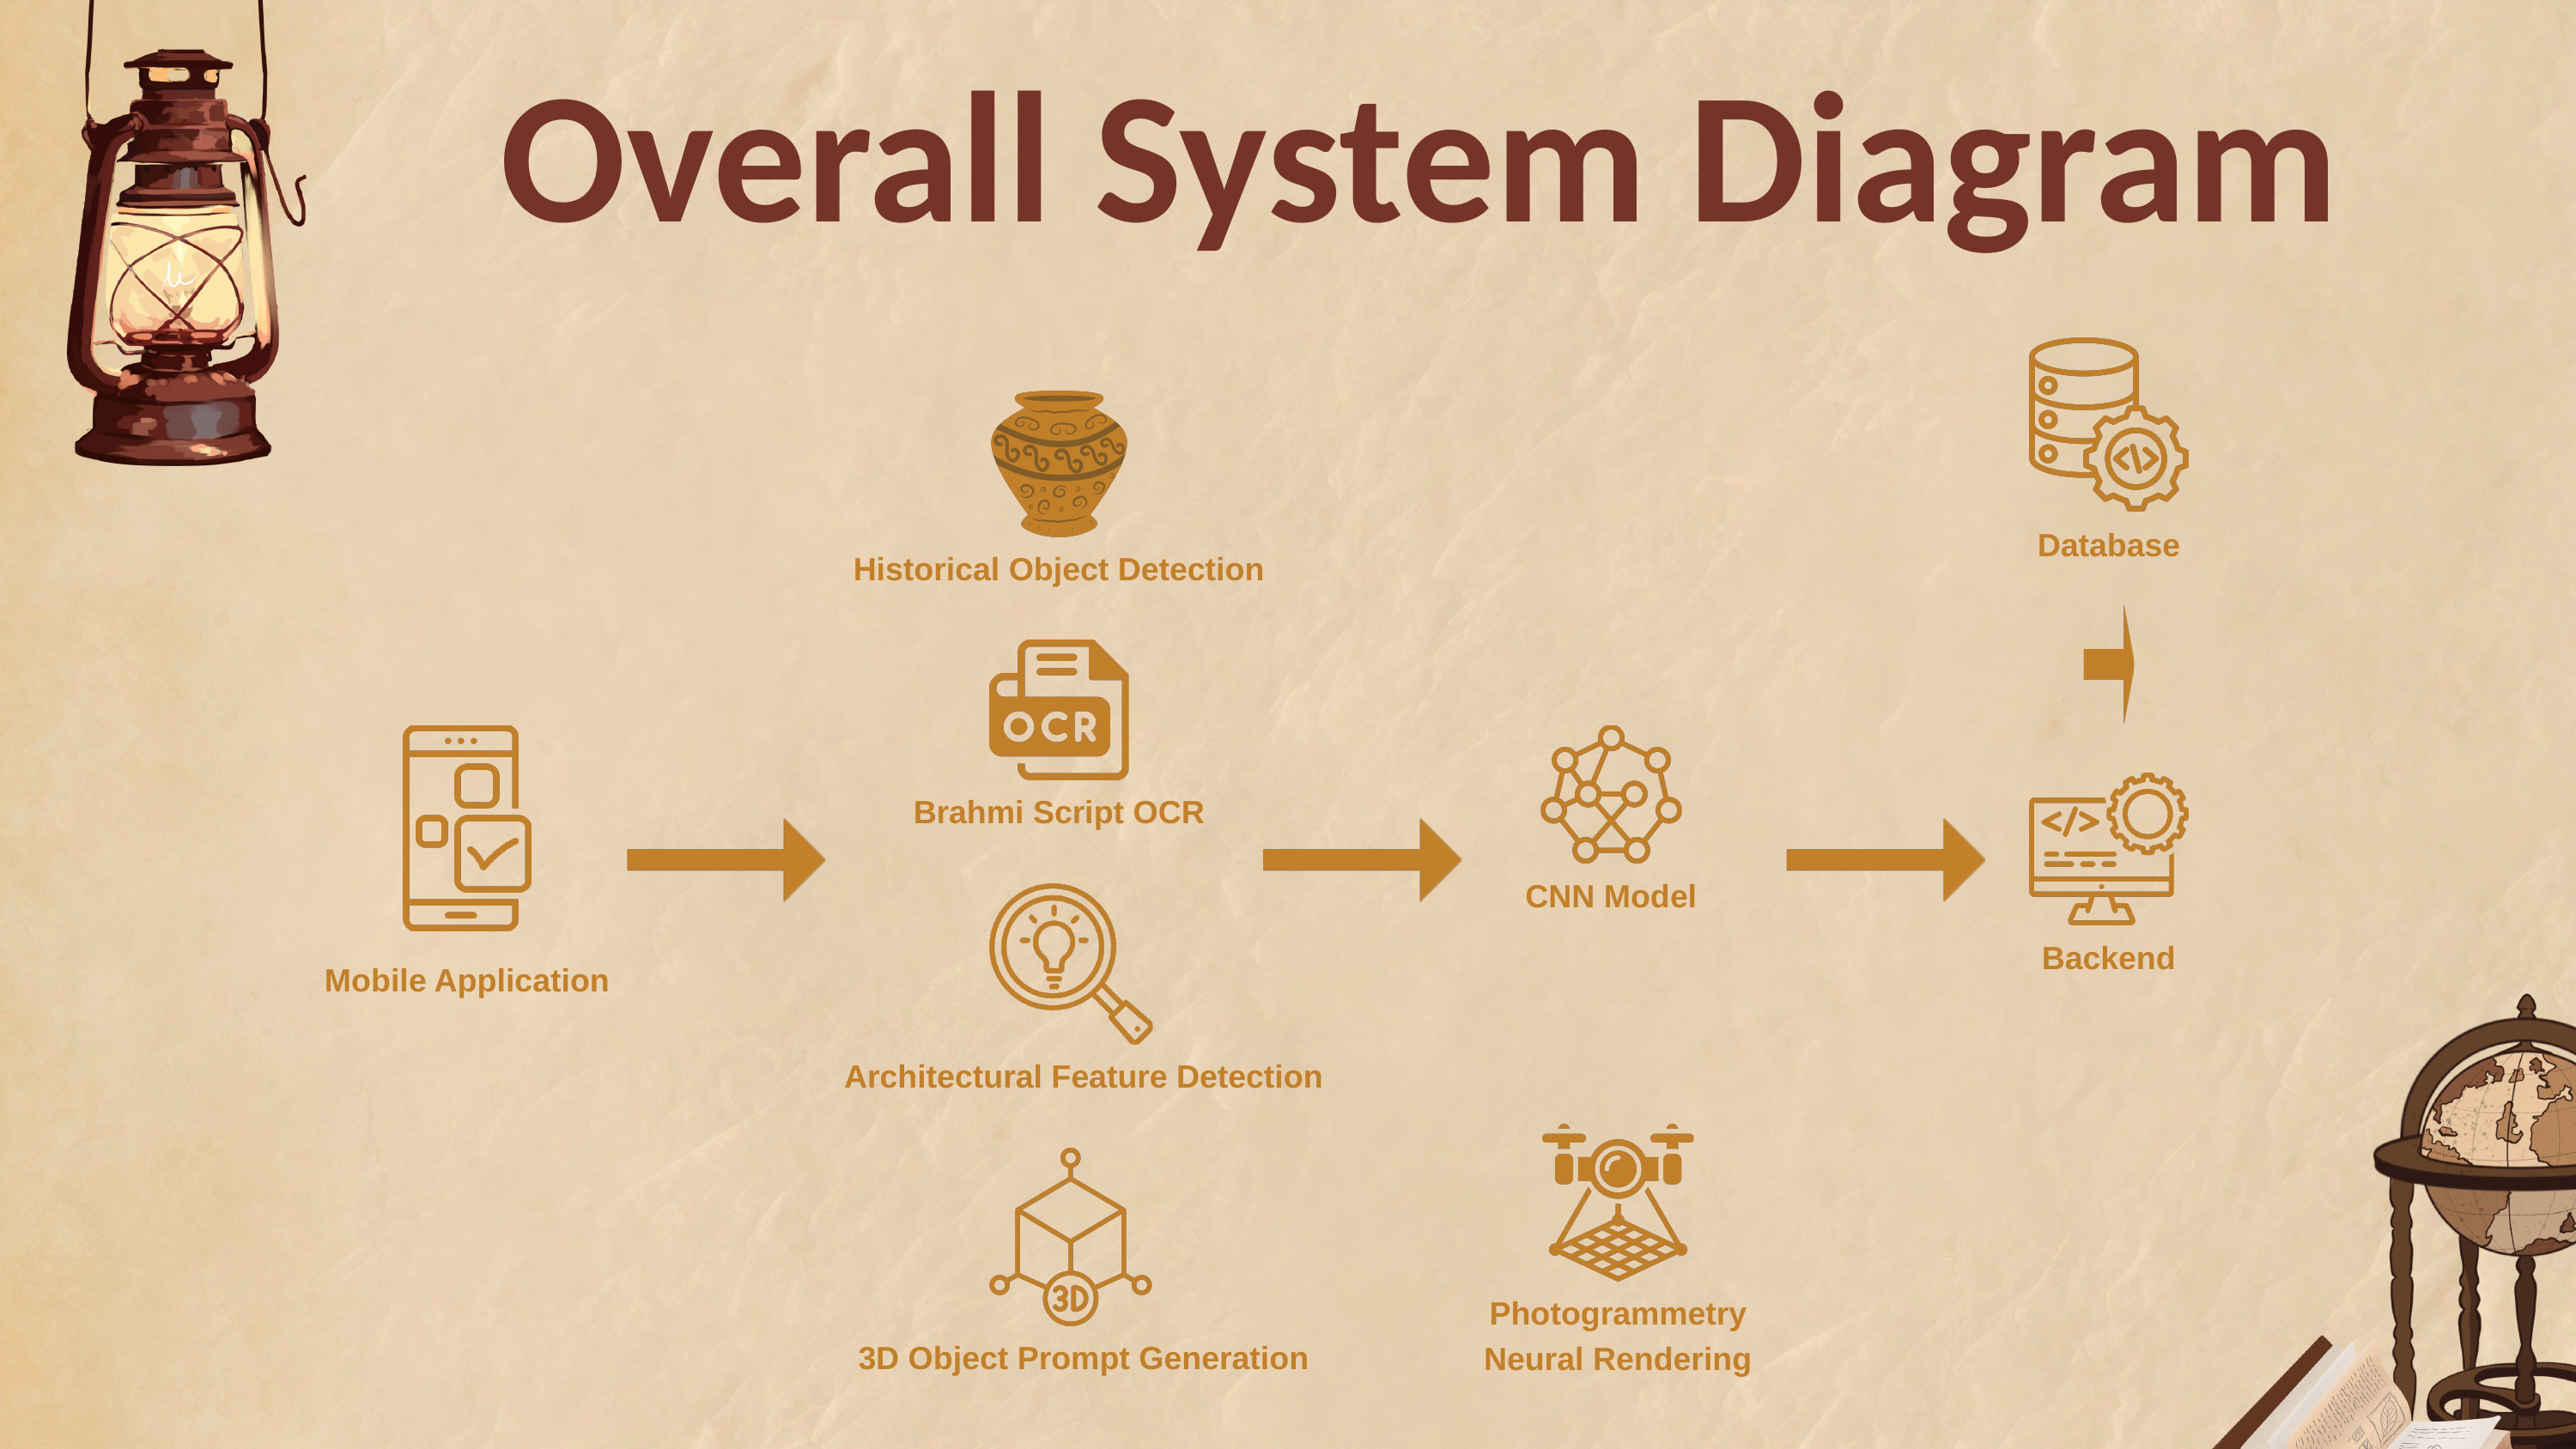

Overall System Diagram

Database
Historical Object Detection

Brahmi Script OCR

CNN Model

Backend
Mobile Application
Architectural Feature Detection

Photogrammetry Neural Rendering
3D Object Prompt Generation